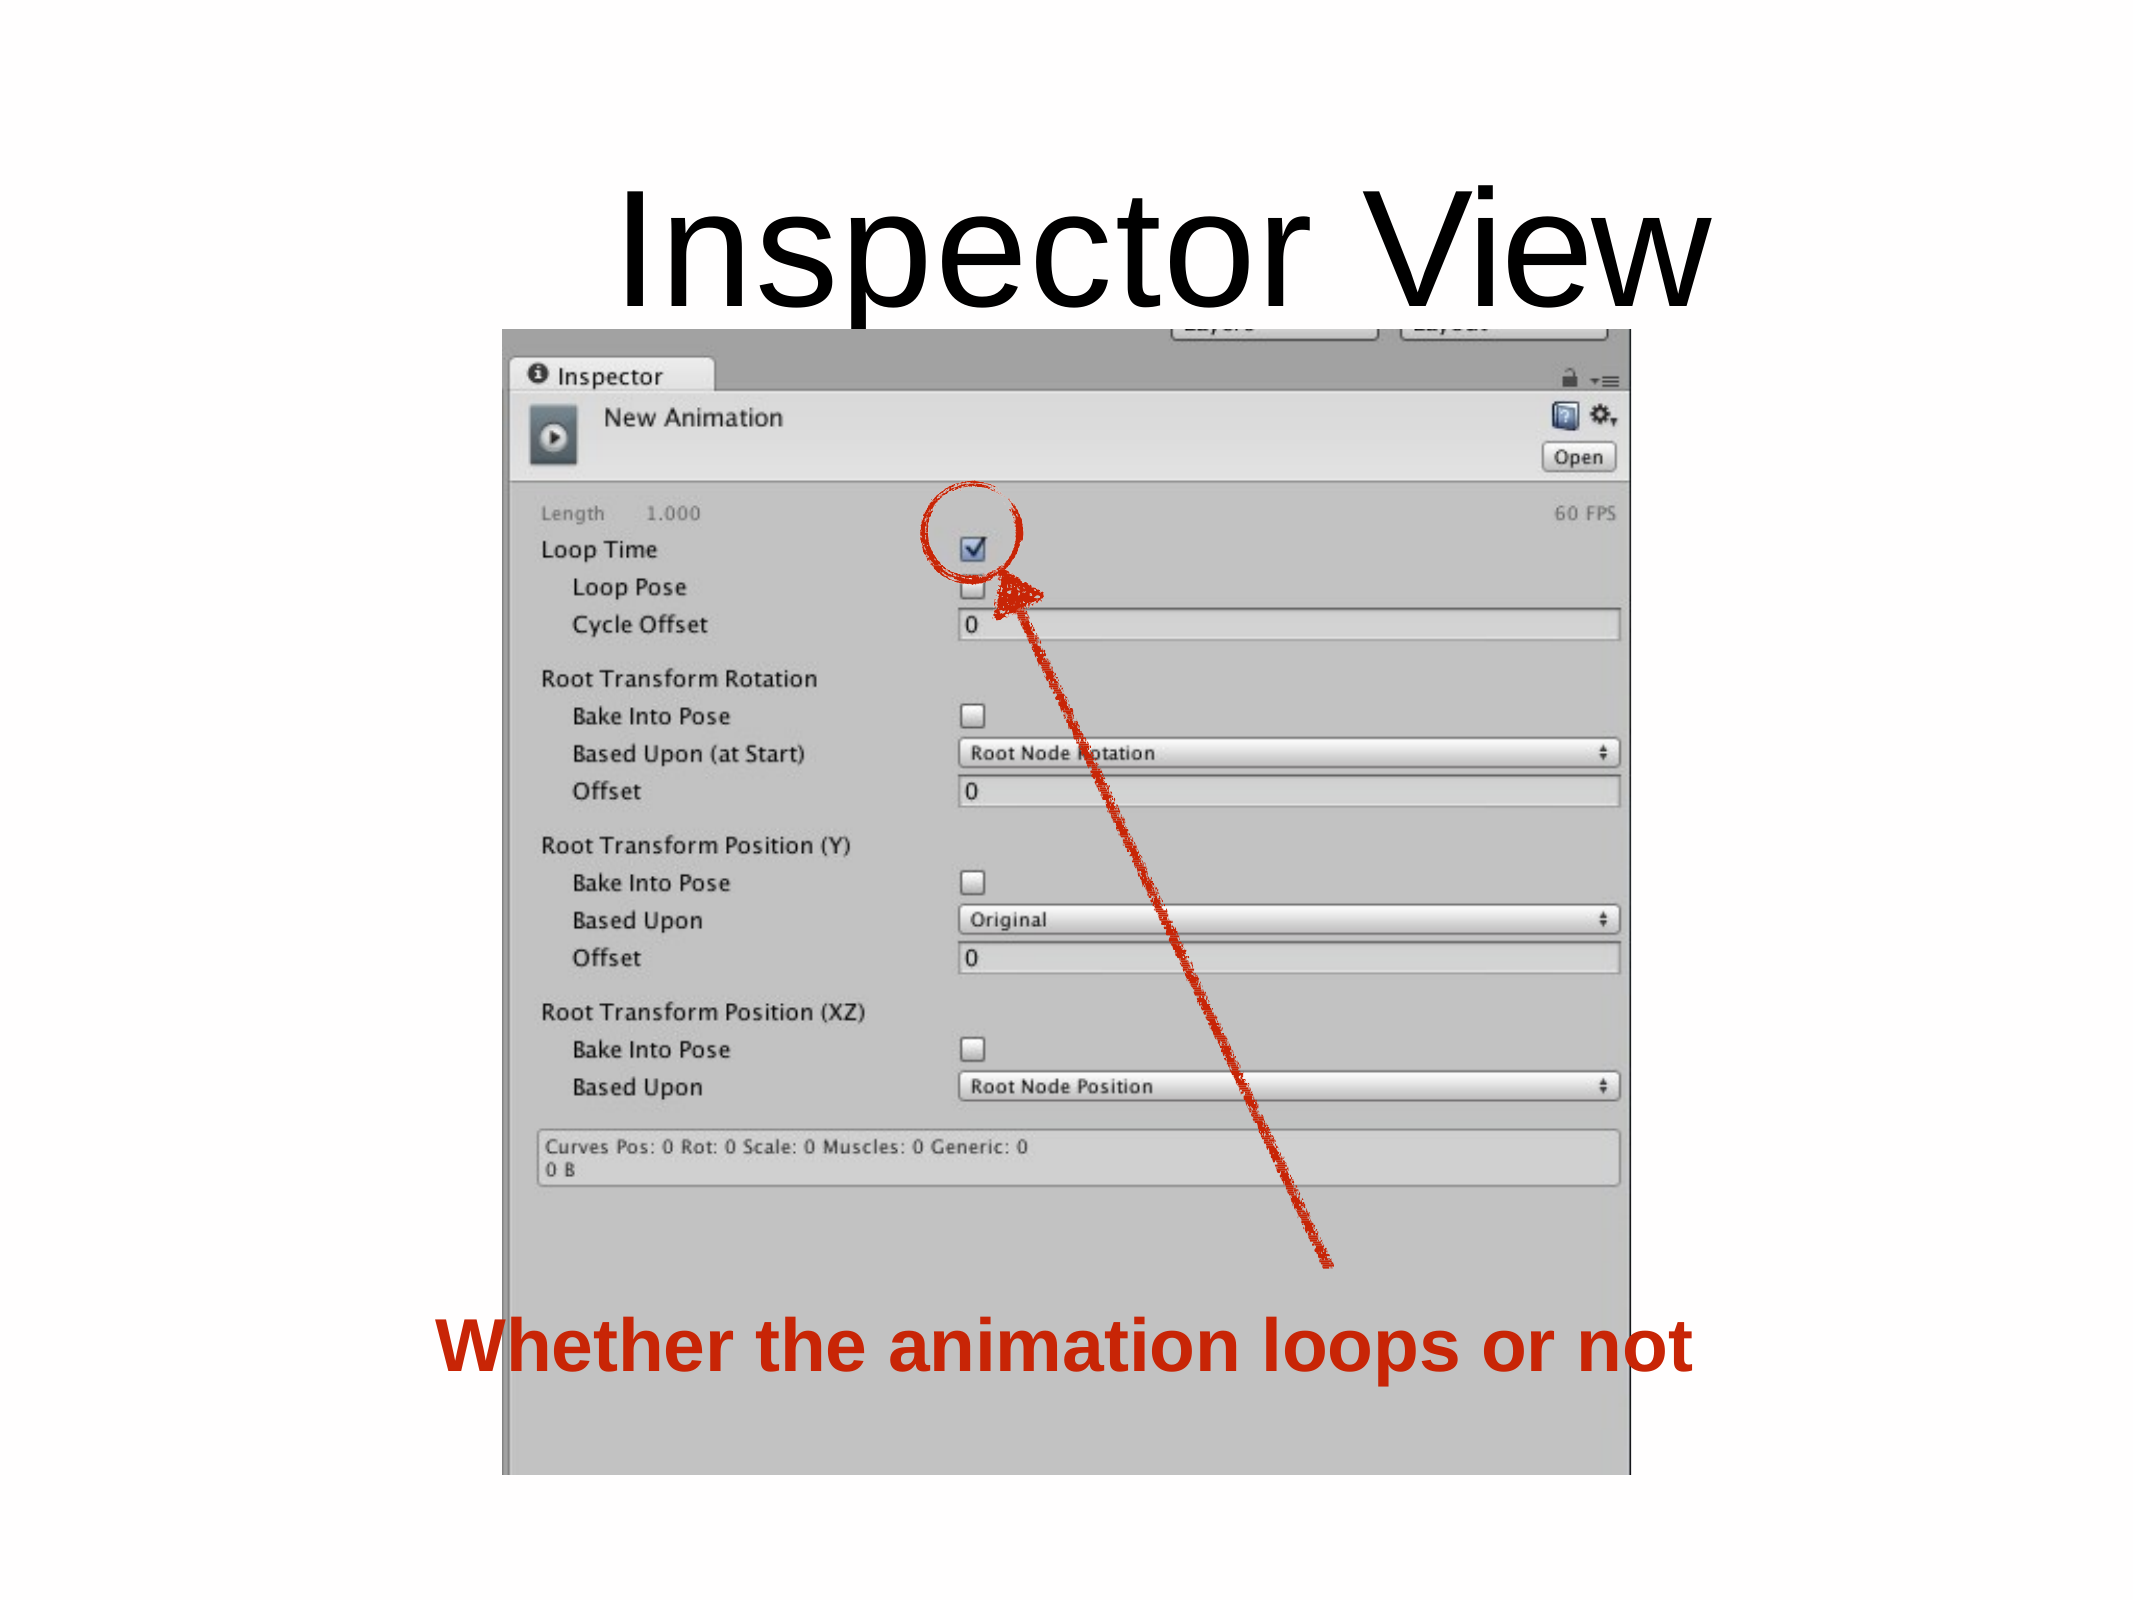

# Inspector View

Whether the animation loops or not